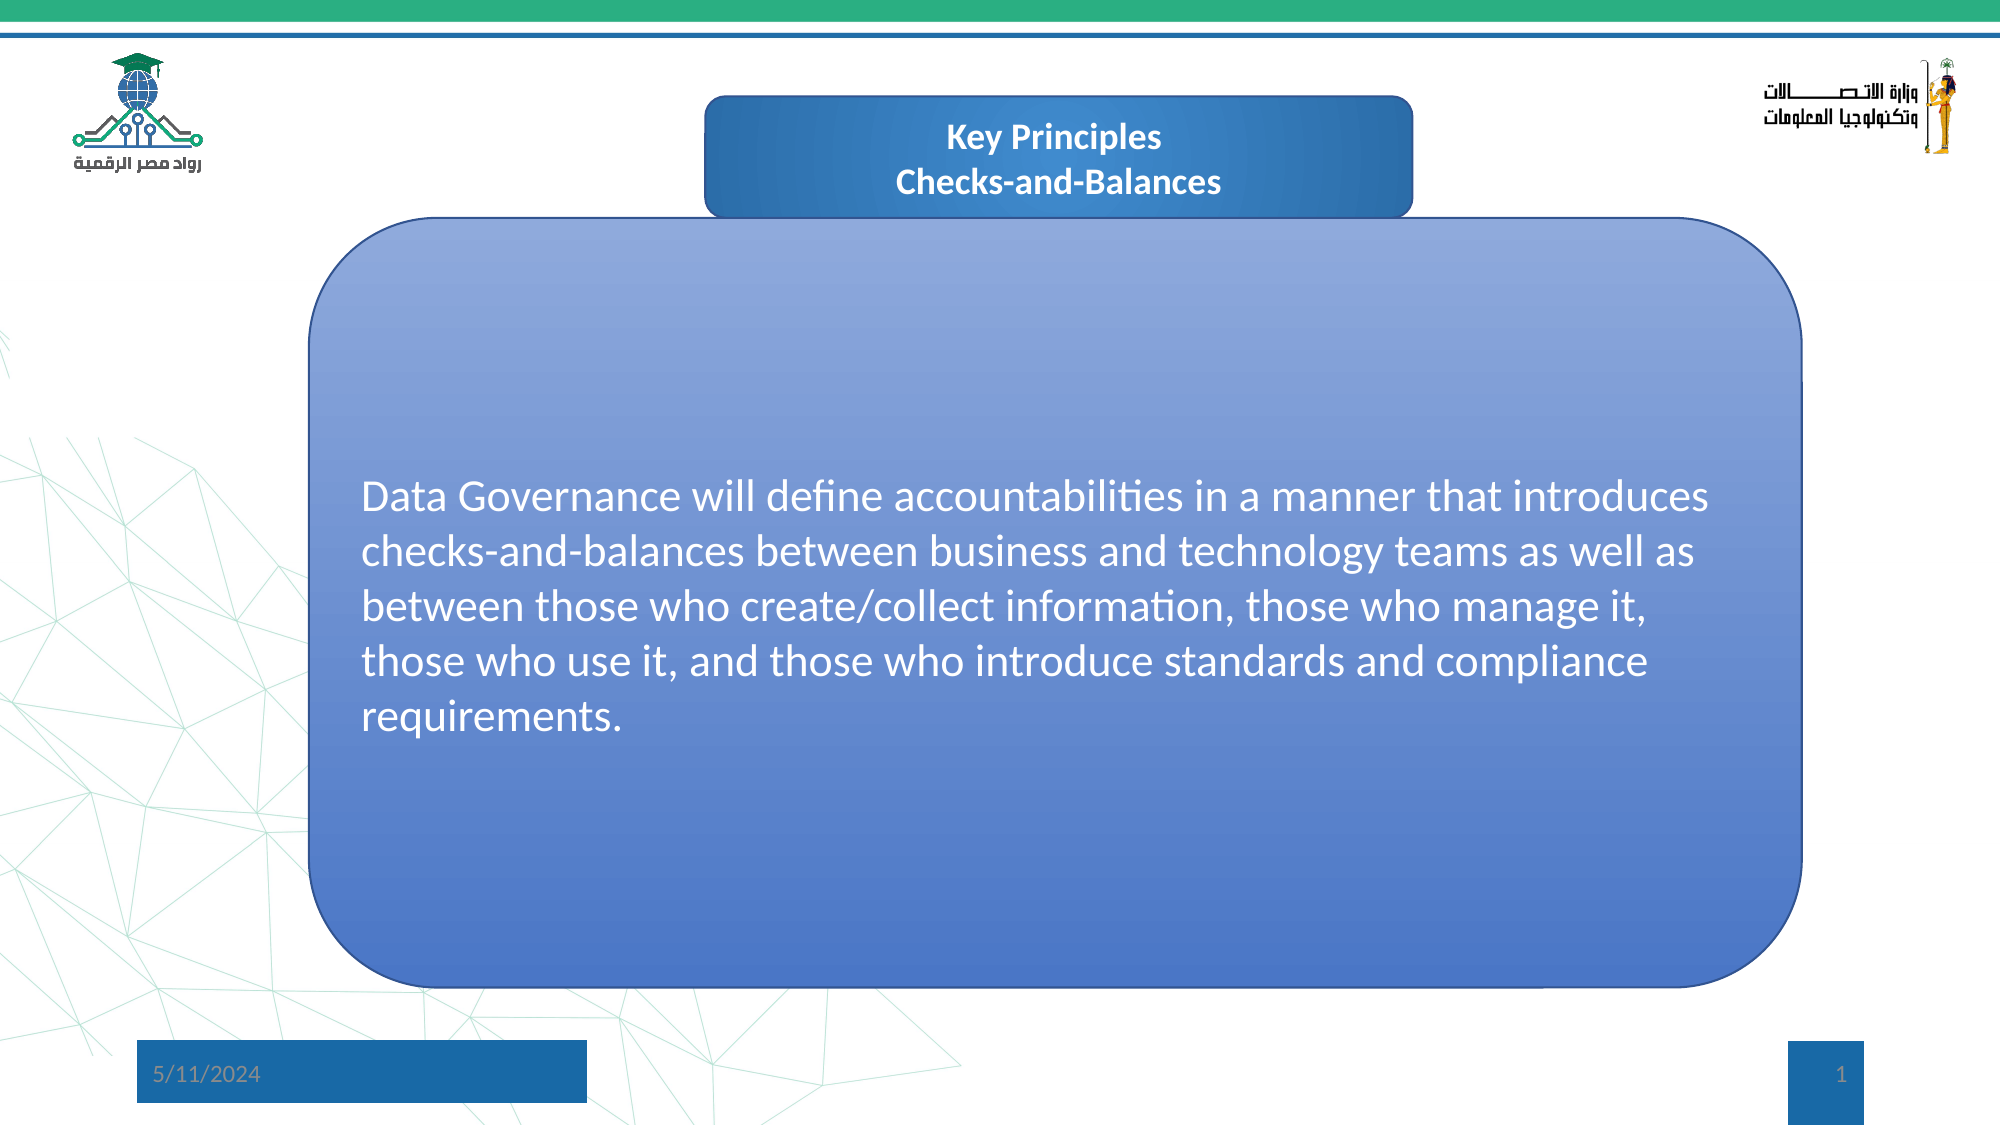

Key Principles
Checks-and-Balances
Data Governance will define accountabilities in a manner that introduces checks-and-balances between business and technology teams as well as between those who create/collect information, those who manage it, those who use it, and those who introduce standards and compliance requirements.
5/11/2024
1